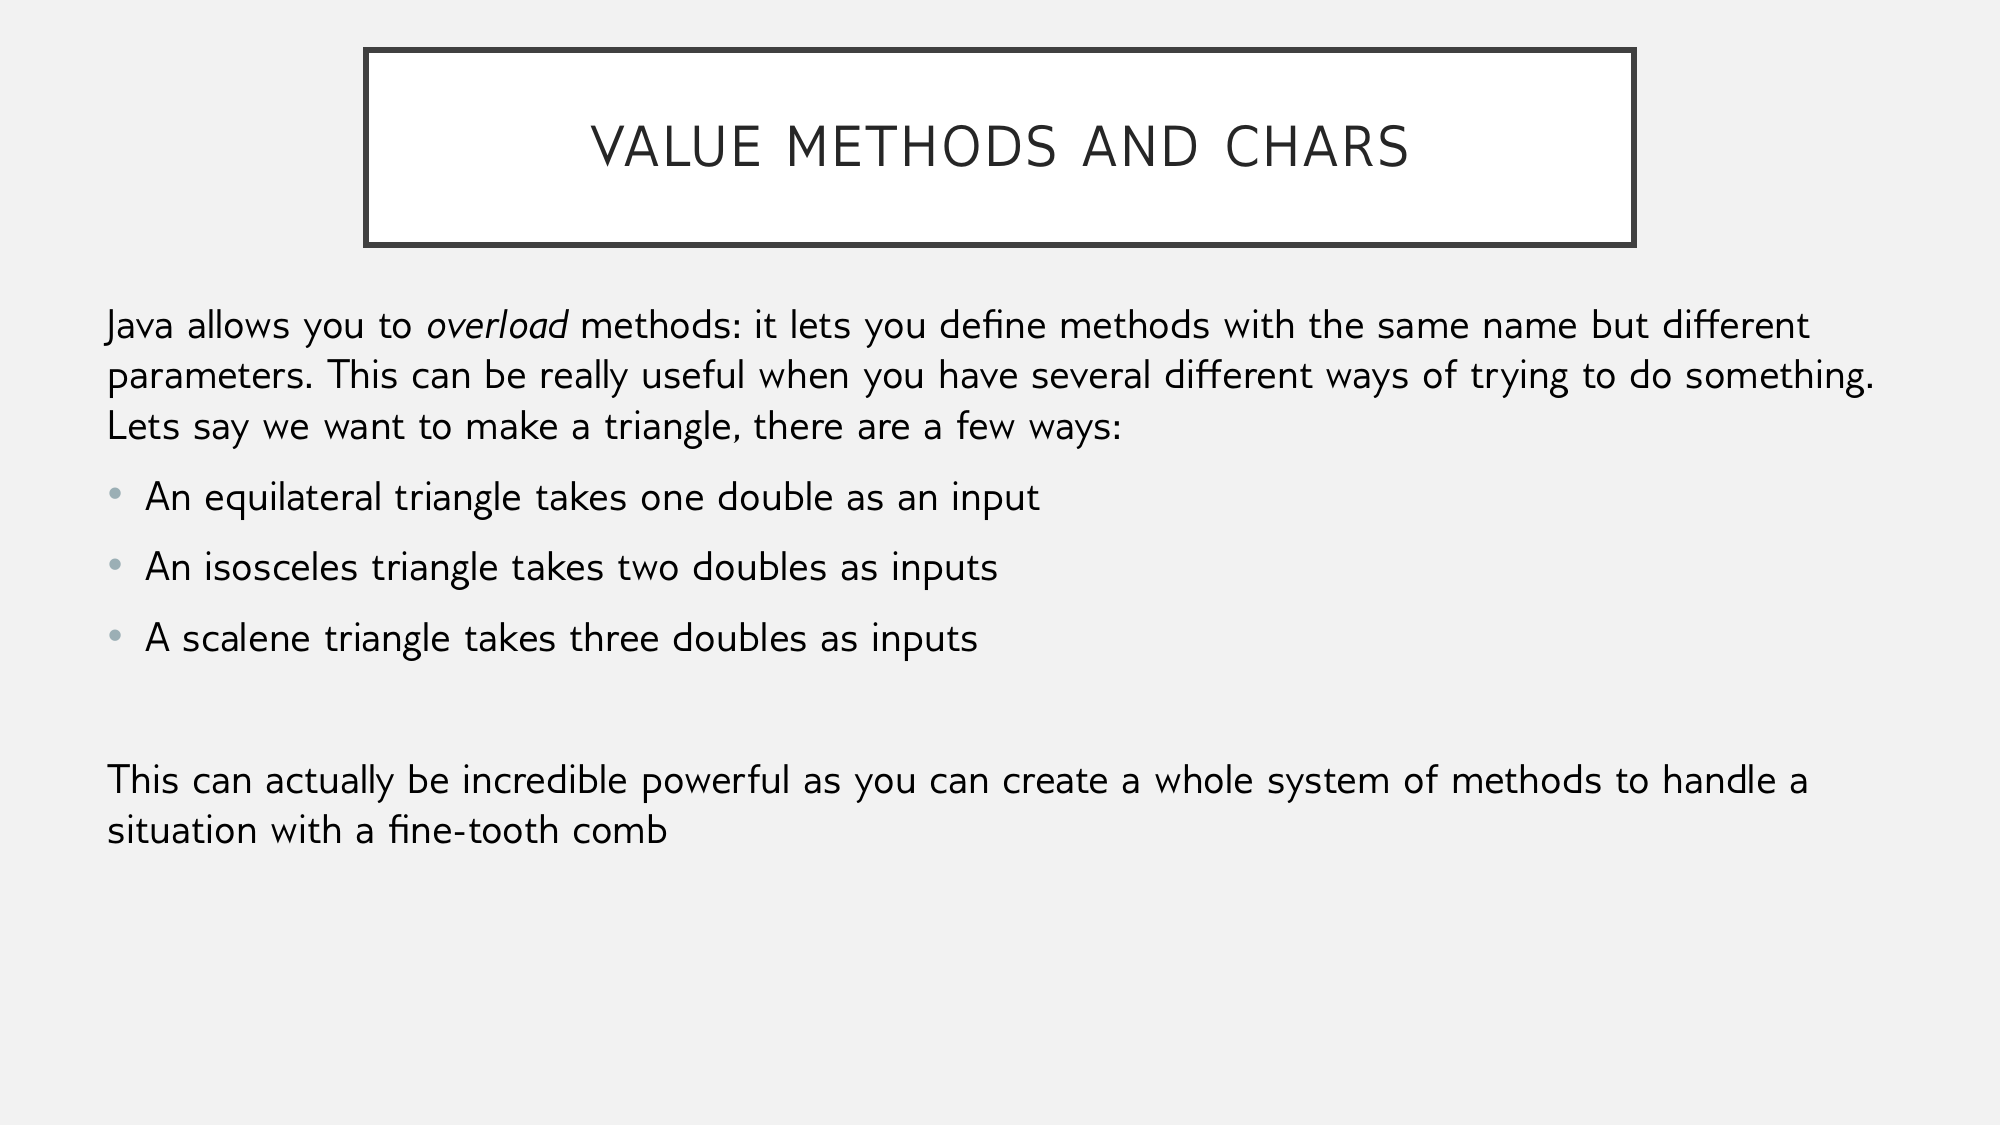

# Value methods and chars
Java allows you to overload methods: it lets you define methods with the same name but different parameters. This can be really useful when you have several different ways of trying to do something. Lets say we want to make a triangle, there are a few ways:
An equilateral triangle takes one double as an input
An isosceles triangle takes two doubles as inputs
A scalene triangle takes three doubles as inputs

This can actually be incredible powerful as you can create a whole system of methods to handle a situation with a fine-tooth comb